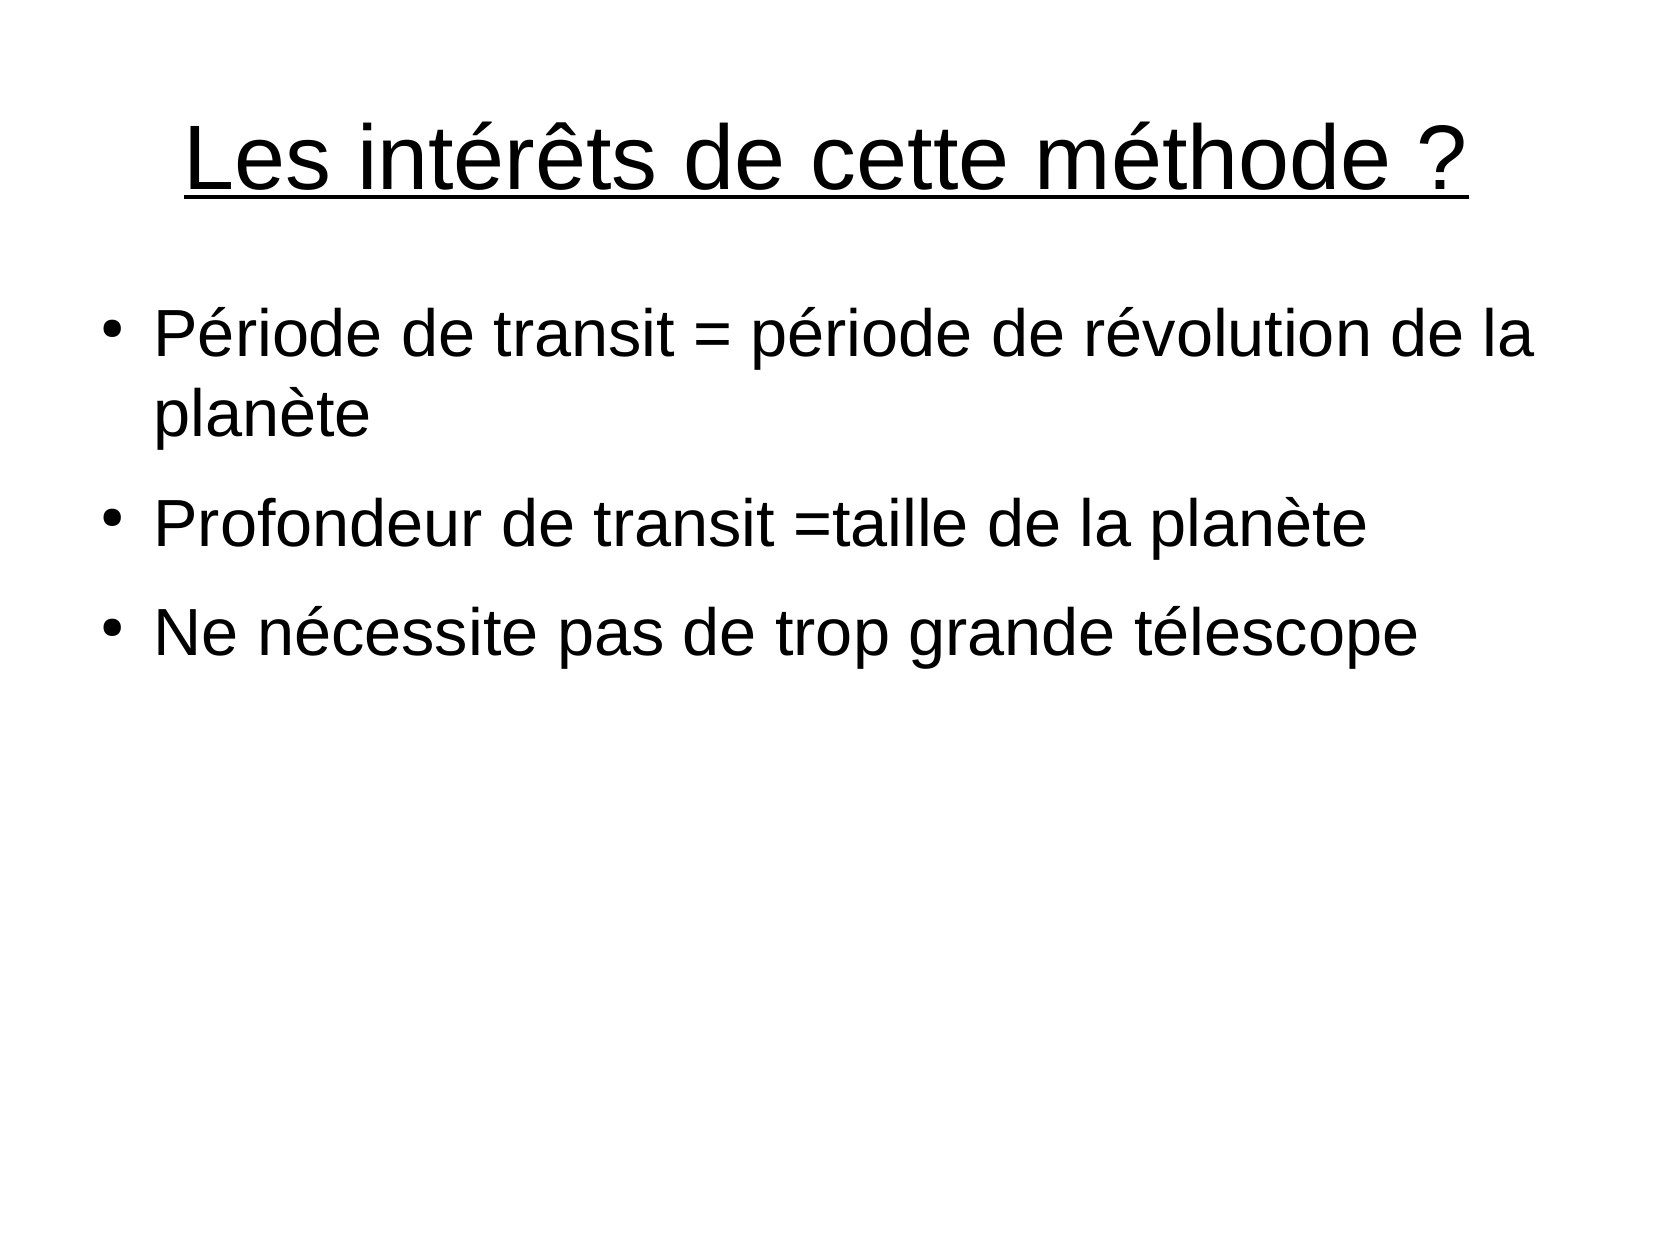

Les intérêts de cette méthode ?
Période de transit = période de révolution de la planète
Profondeur de transit =taille de la planète
Ne nécessite pas de trop grande télescope